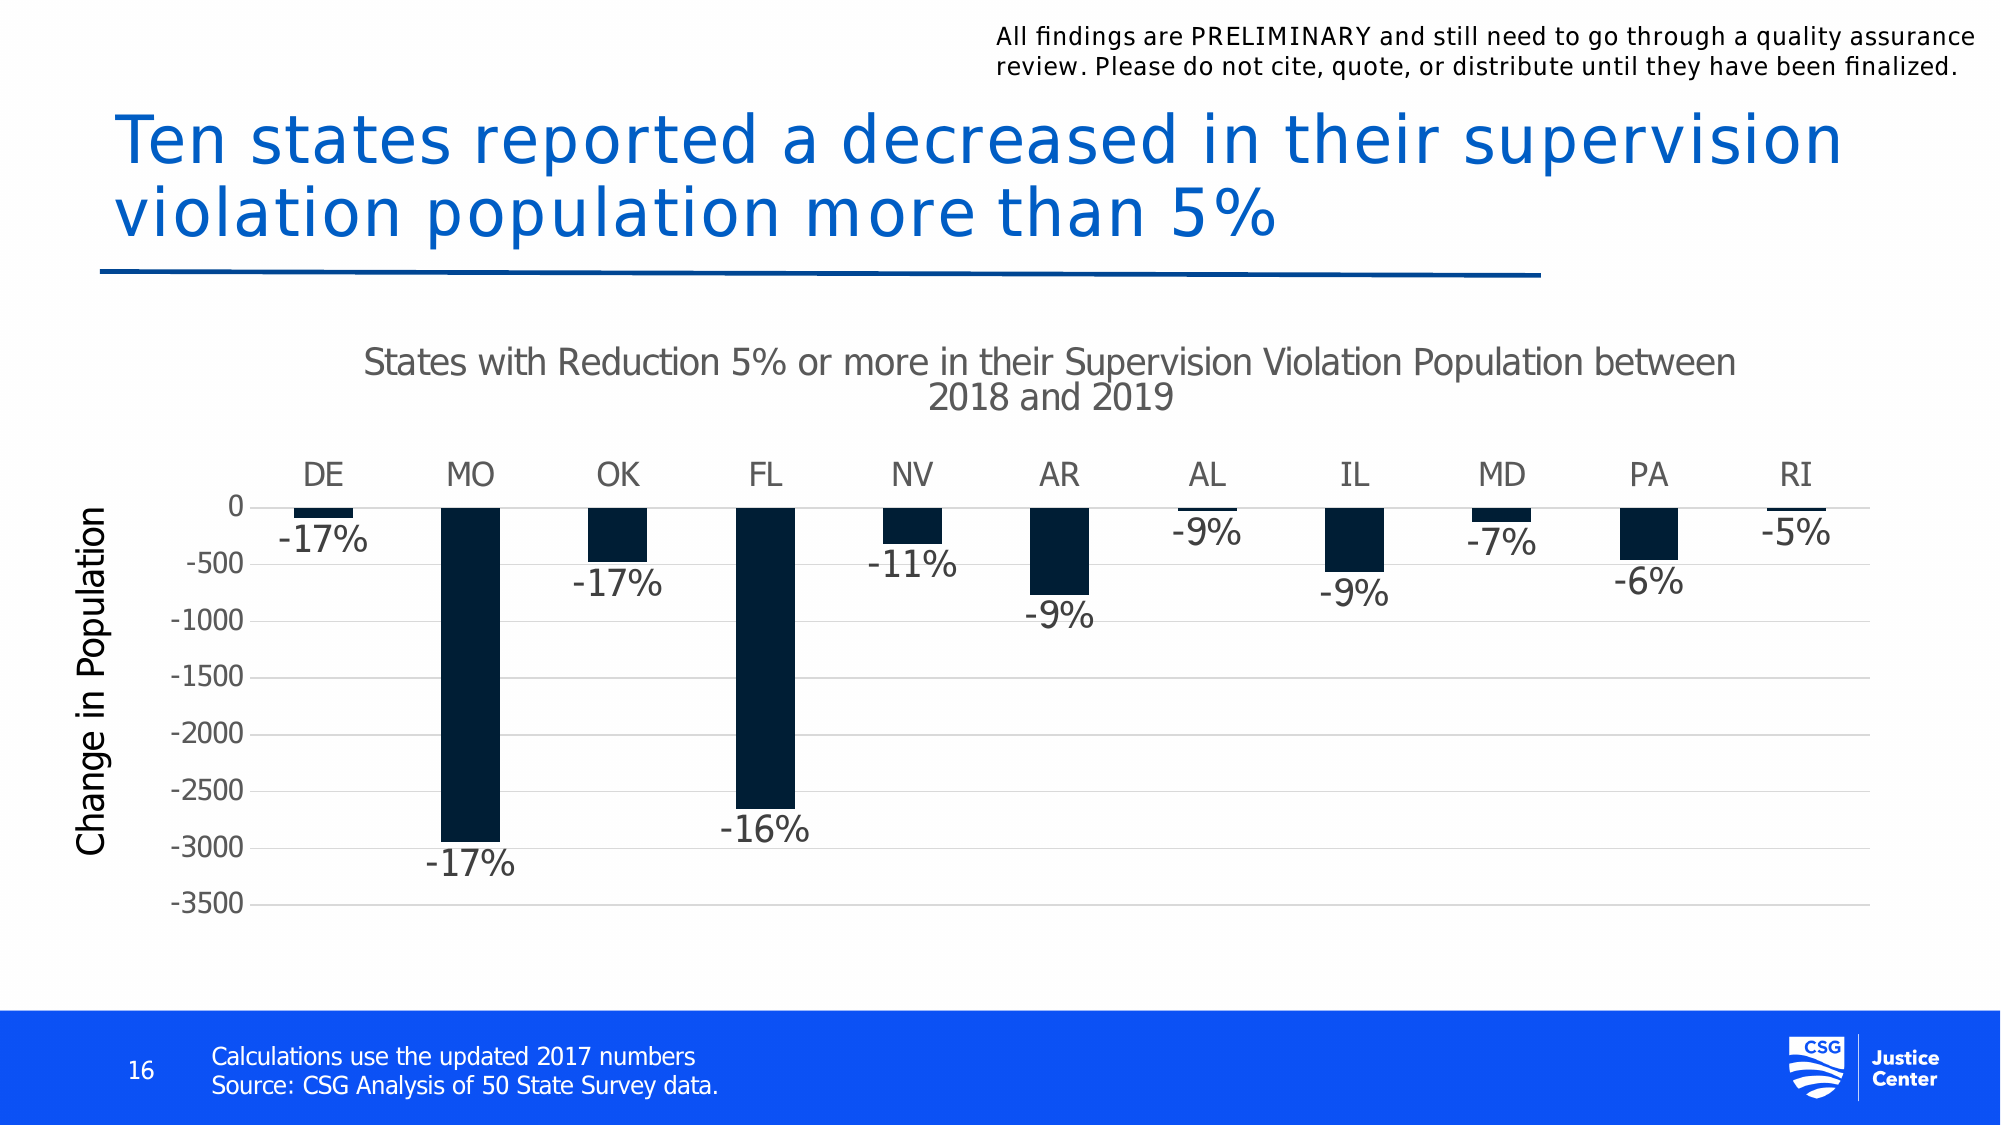

All findings are PRELIMINARY and still need to go through a quality assurance review. Please do not cite, quote, or distribute until they have been finalized.
# Ten states reported a decreased in their supervision violation population more than 5%

### Chart: States with Reduction 5% or more in their Supervision Violation Population between 2018 and 2019

| Category |  |
|---|---|
| DE | -92.0 |
| MO | -2948.0 |
| OK | -480.0 |
| FL | -2651.0 |
| NV | -316.0 |
| AR | -764.0 |
| AL | -28.0 |
| IL | -568.0 |
| MD | -121.0 |
| PA | -462.0 |
| RI | -30.0 |
Change in Population
16
Calculations use the updated 2017 numbers
Source: CSG Analysis of 50 State Survey data.